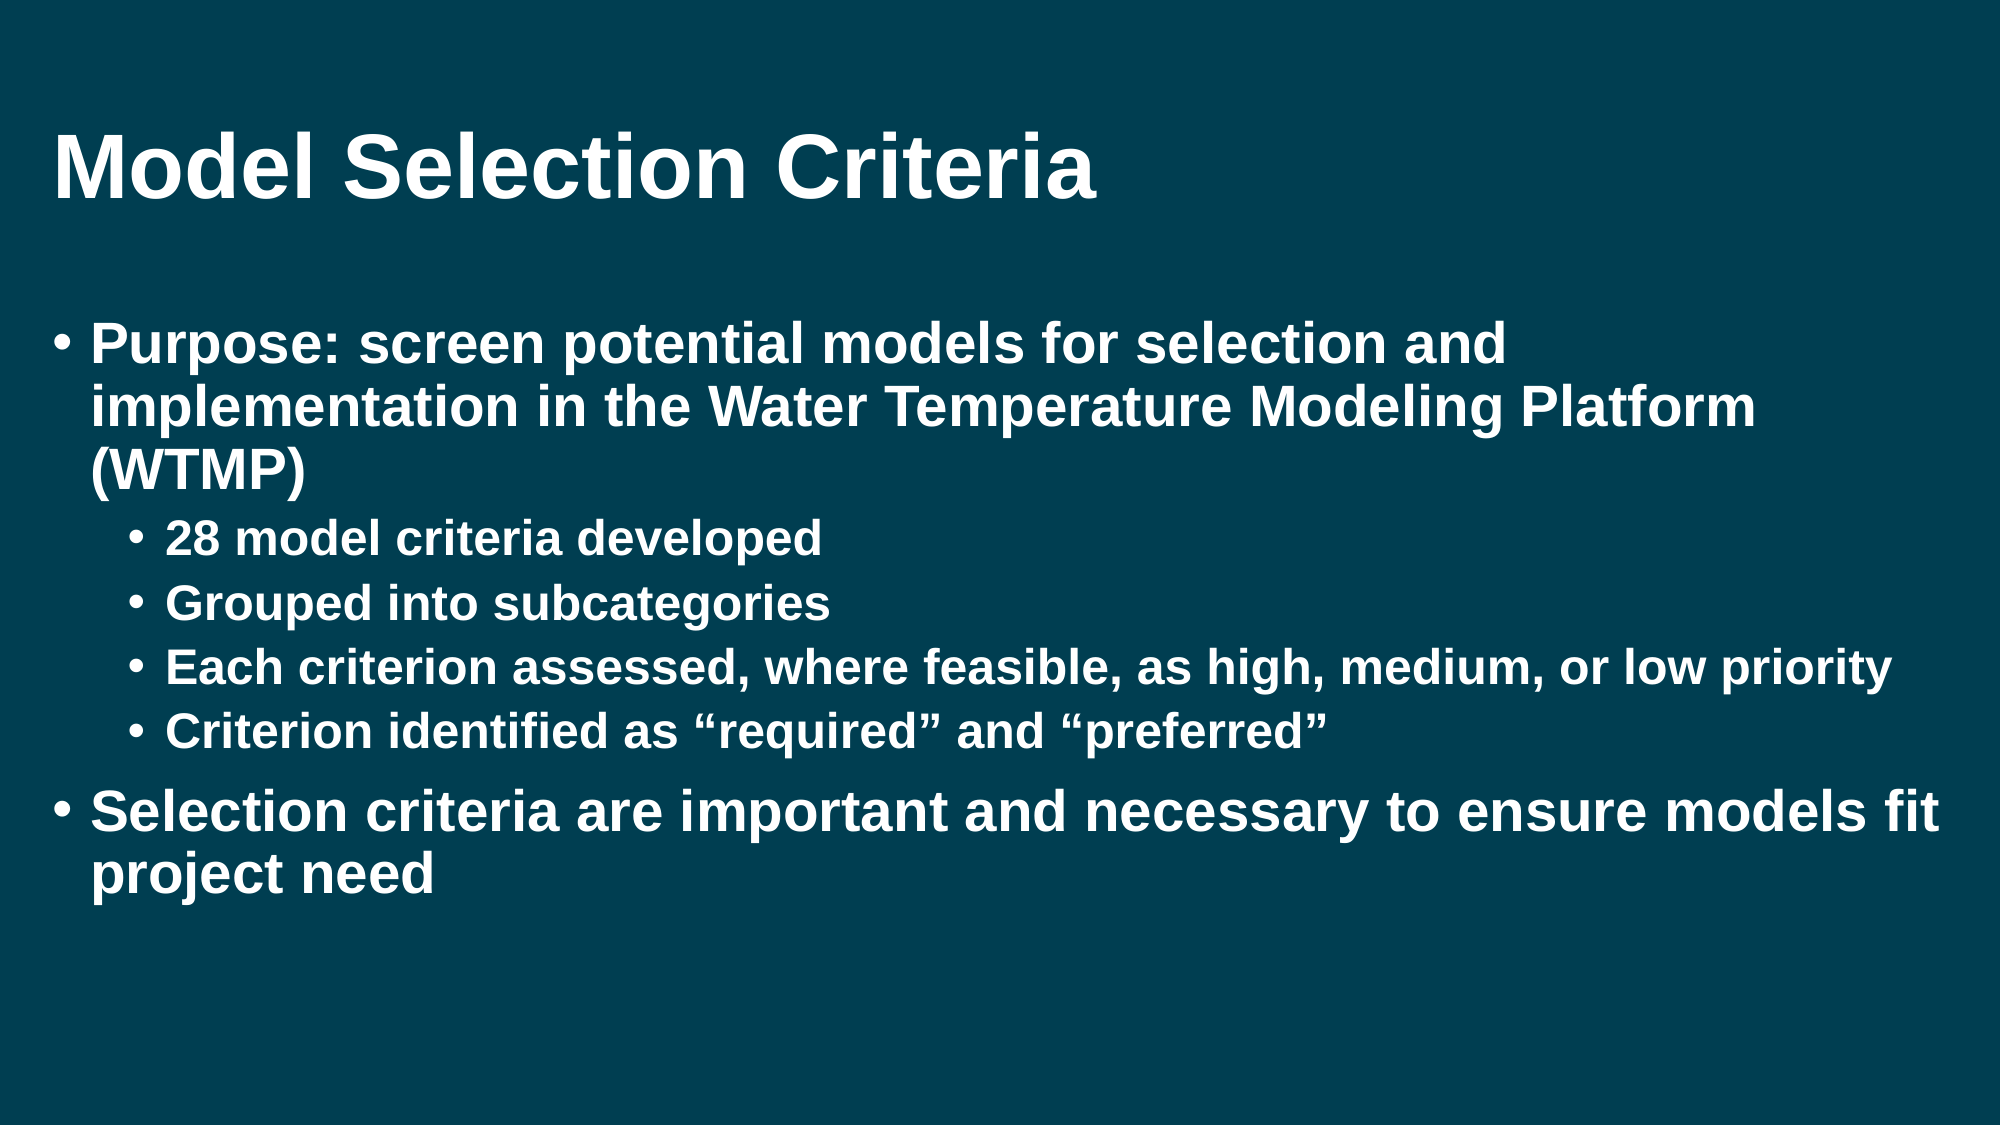

# Model Selection Criteria
Purpose: screen potential models for selection and implementation in the Water Temperature Modeling Platform (WTMP)
28 model criteria developed
Grouped into subcategories
Each criterion assessed, where feasible, as high, medium, or low priority
Criterion identified as “required” and “preferred”
Selection criteria are important and necessary to ensure models fit project need